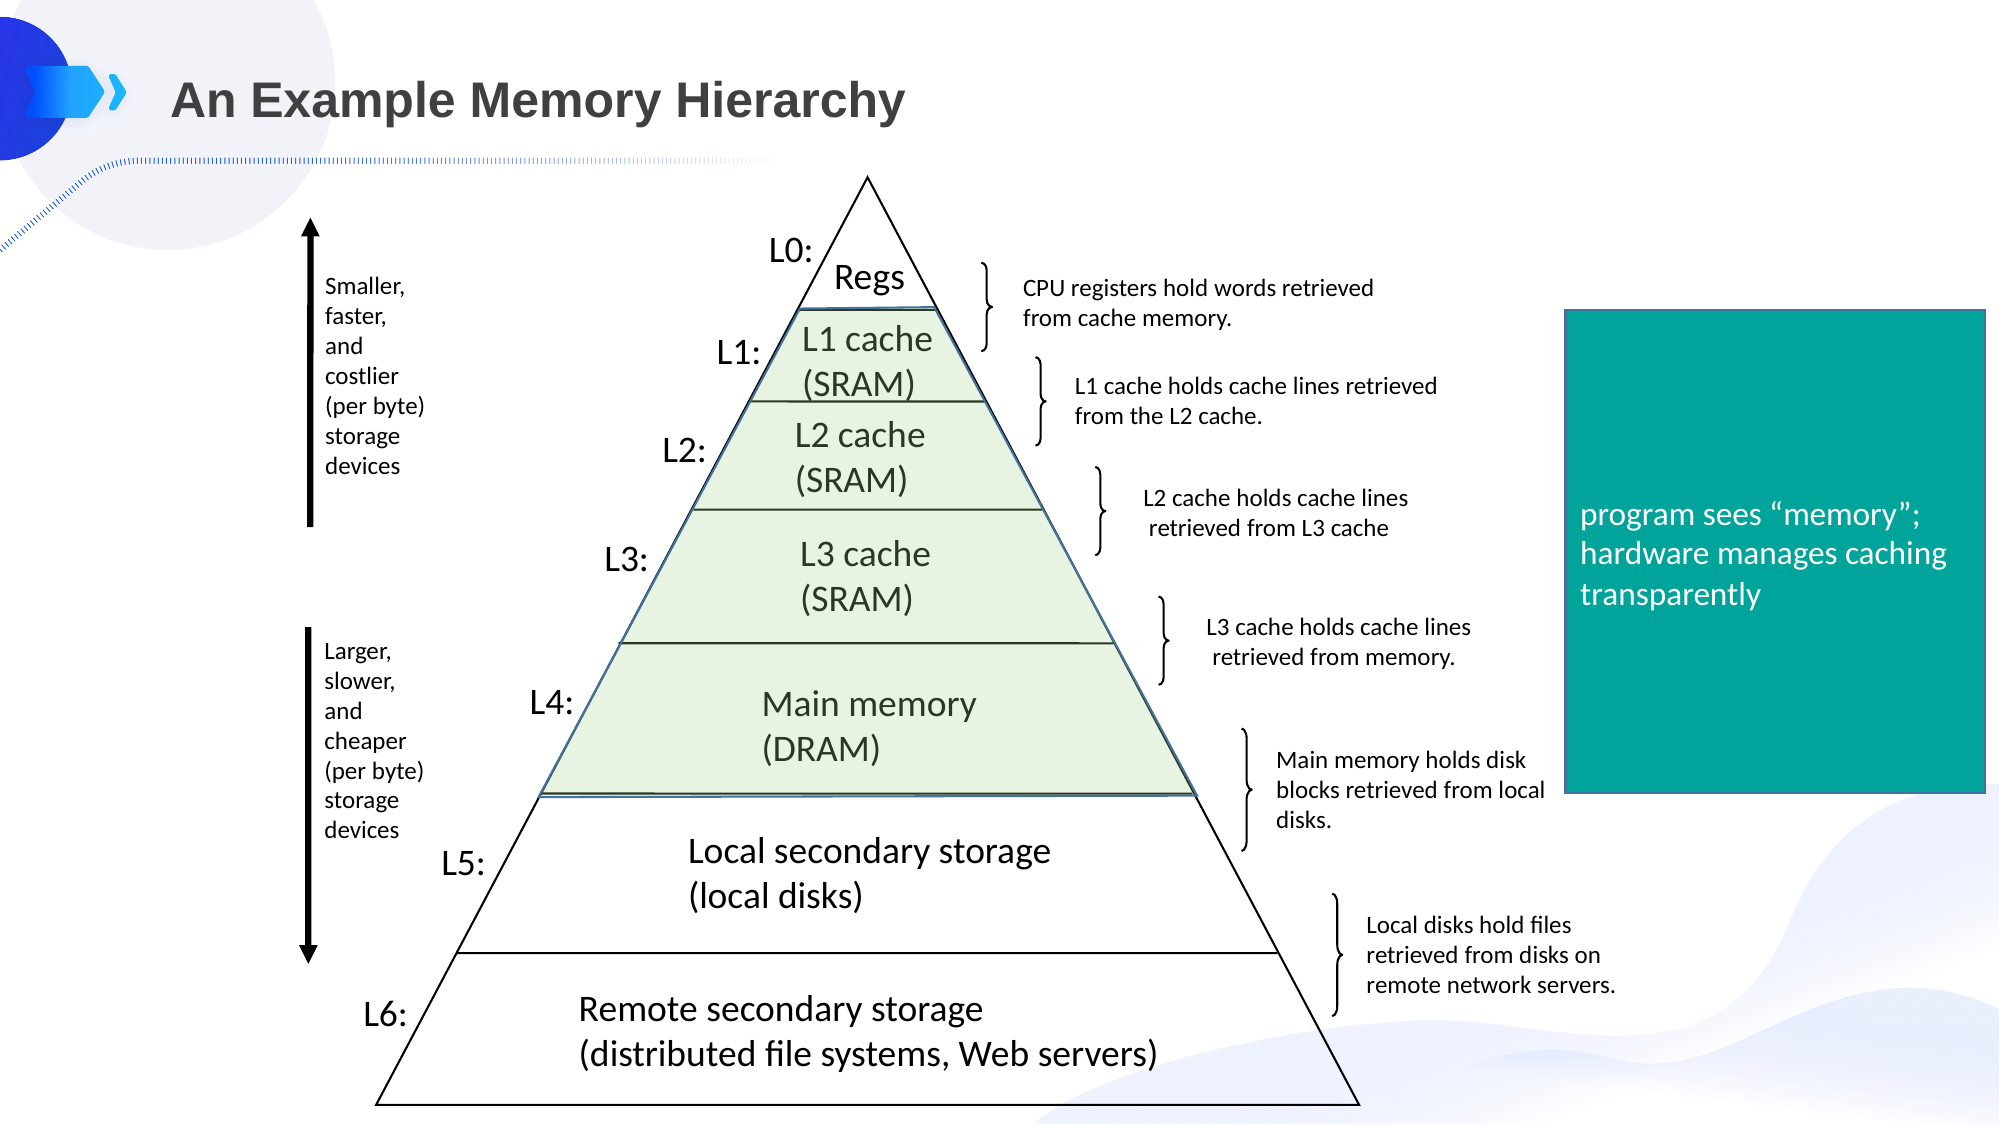

An Example Memory Hierarchy

L0:
Regs

CPU registers hold words retrieved from cache memory.
Smaller,
faster,
and
costlier
(per byte)
storage
devices

program sees “memory”;
hardware manages caching
transparently
L1 cache
(SRAM)
L1:

L1 cache holds cache lines retrieved from the L2 cache.

L2 cache
(SRAM)
L2:

L2 cache holds cache lines
 retrieved from L3 cache

L3:
L3 cache
(SRAM)

L3 cache holds cache lines
 retrieved from memory.

Larger,
slower,
and
cheaper
(per byte)
storage
devices

L4:
Main memory
(DRAM)

Main memory holds disk
blocks retrieved from local
disks.

Local secondary storage
(local disks)
L5:

Local disks hold files retrieved from disks on remote network servers.

L6:
Remote secondary storage
(distributed file systems, Web servers)